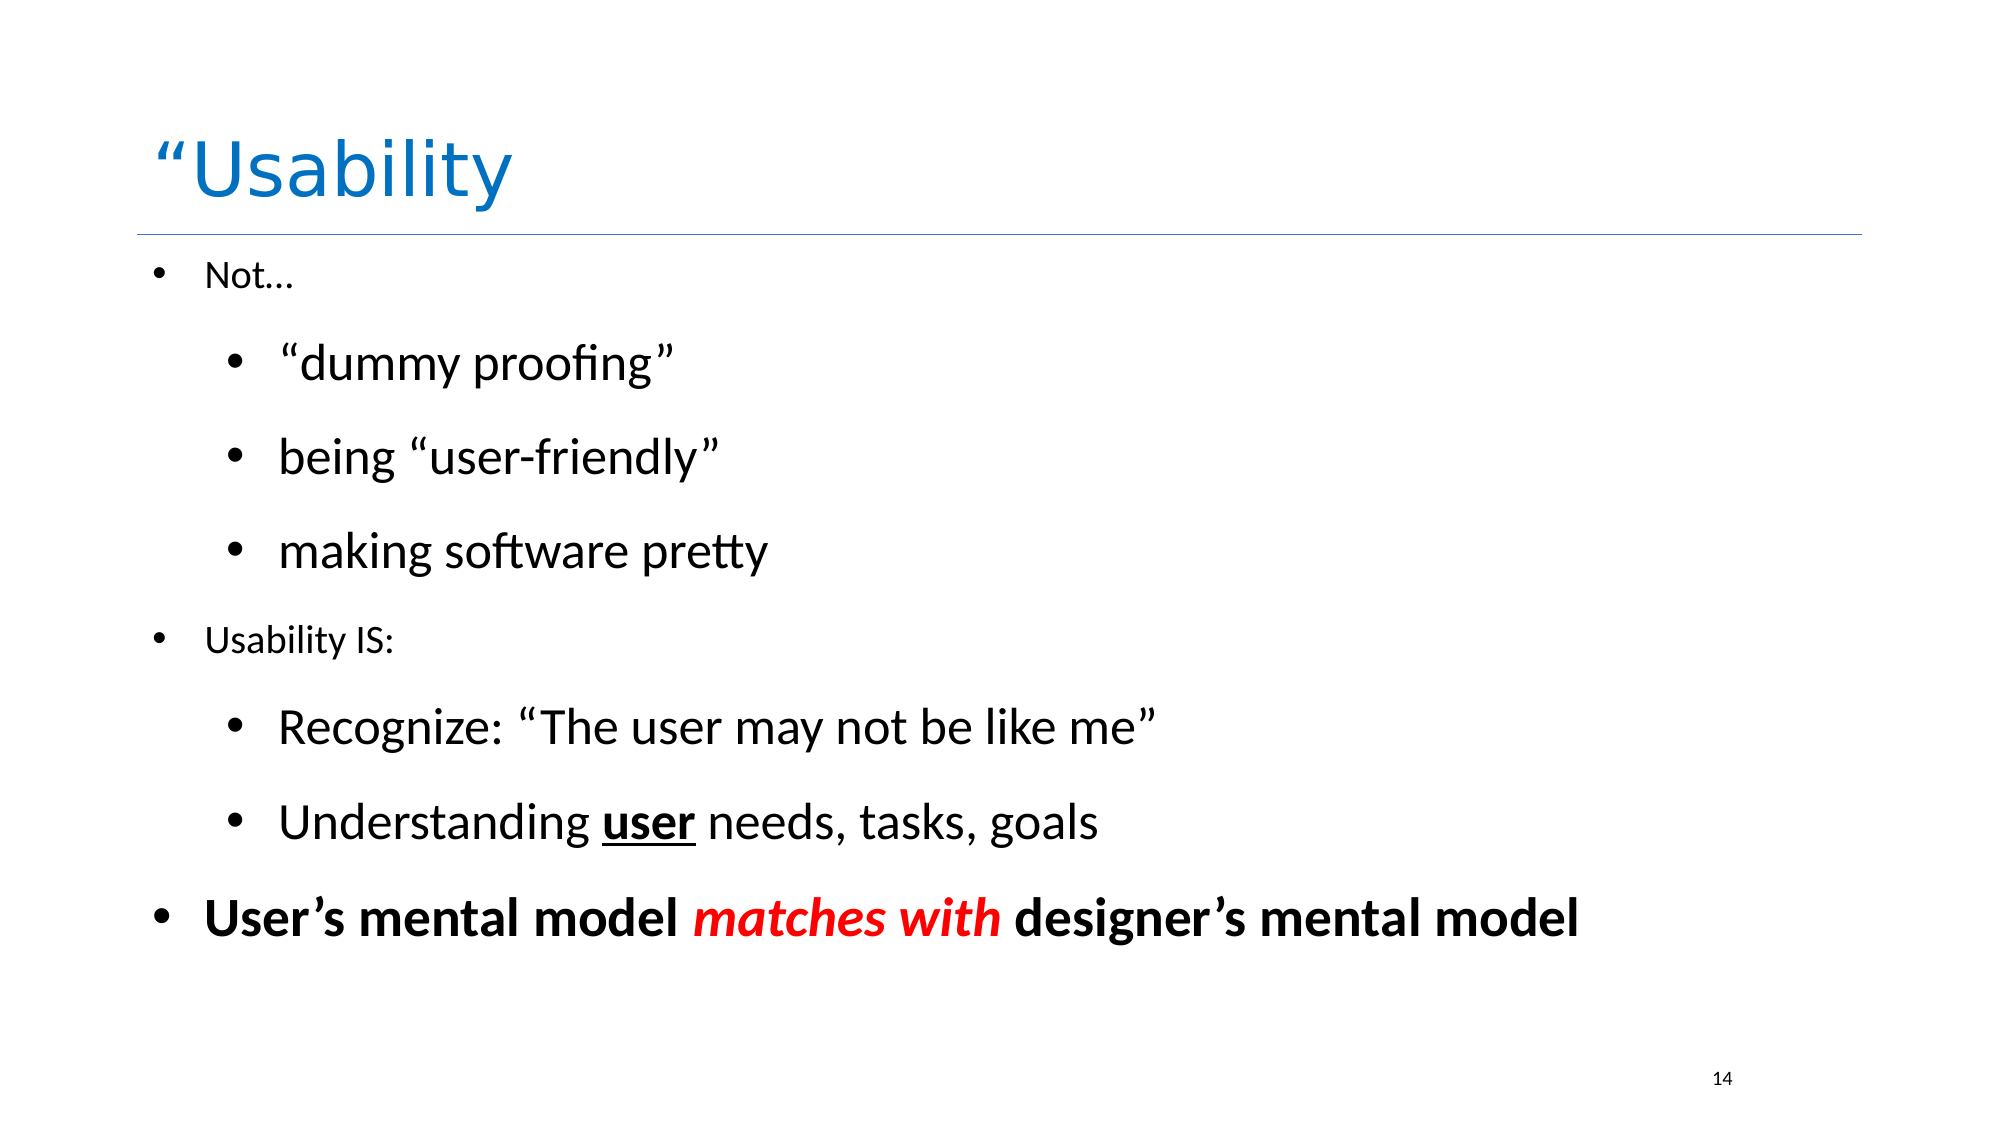

# “Usability
Not…
“dummy proofing”
being “user-friendly”
making software pretty
Usability IS:
Recognize: “The user may not be like me”
Understanding user needs, tasks, goals
User’s mental model matches with designer’s mental model

14